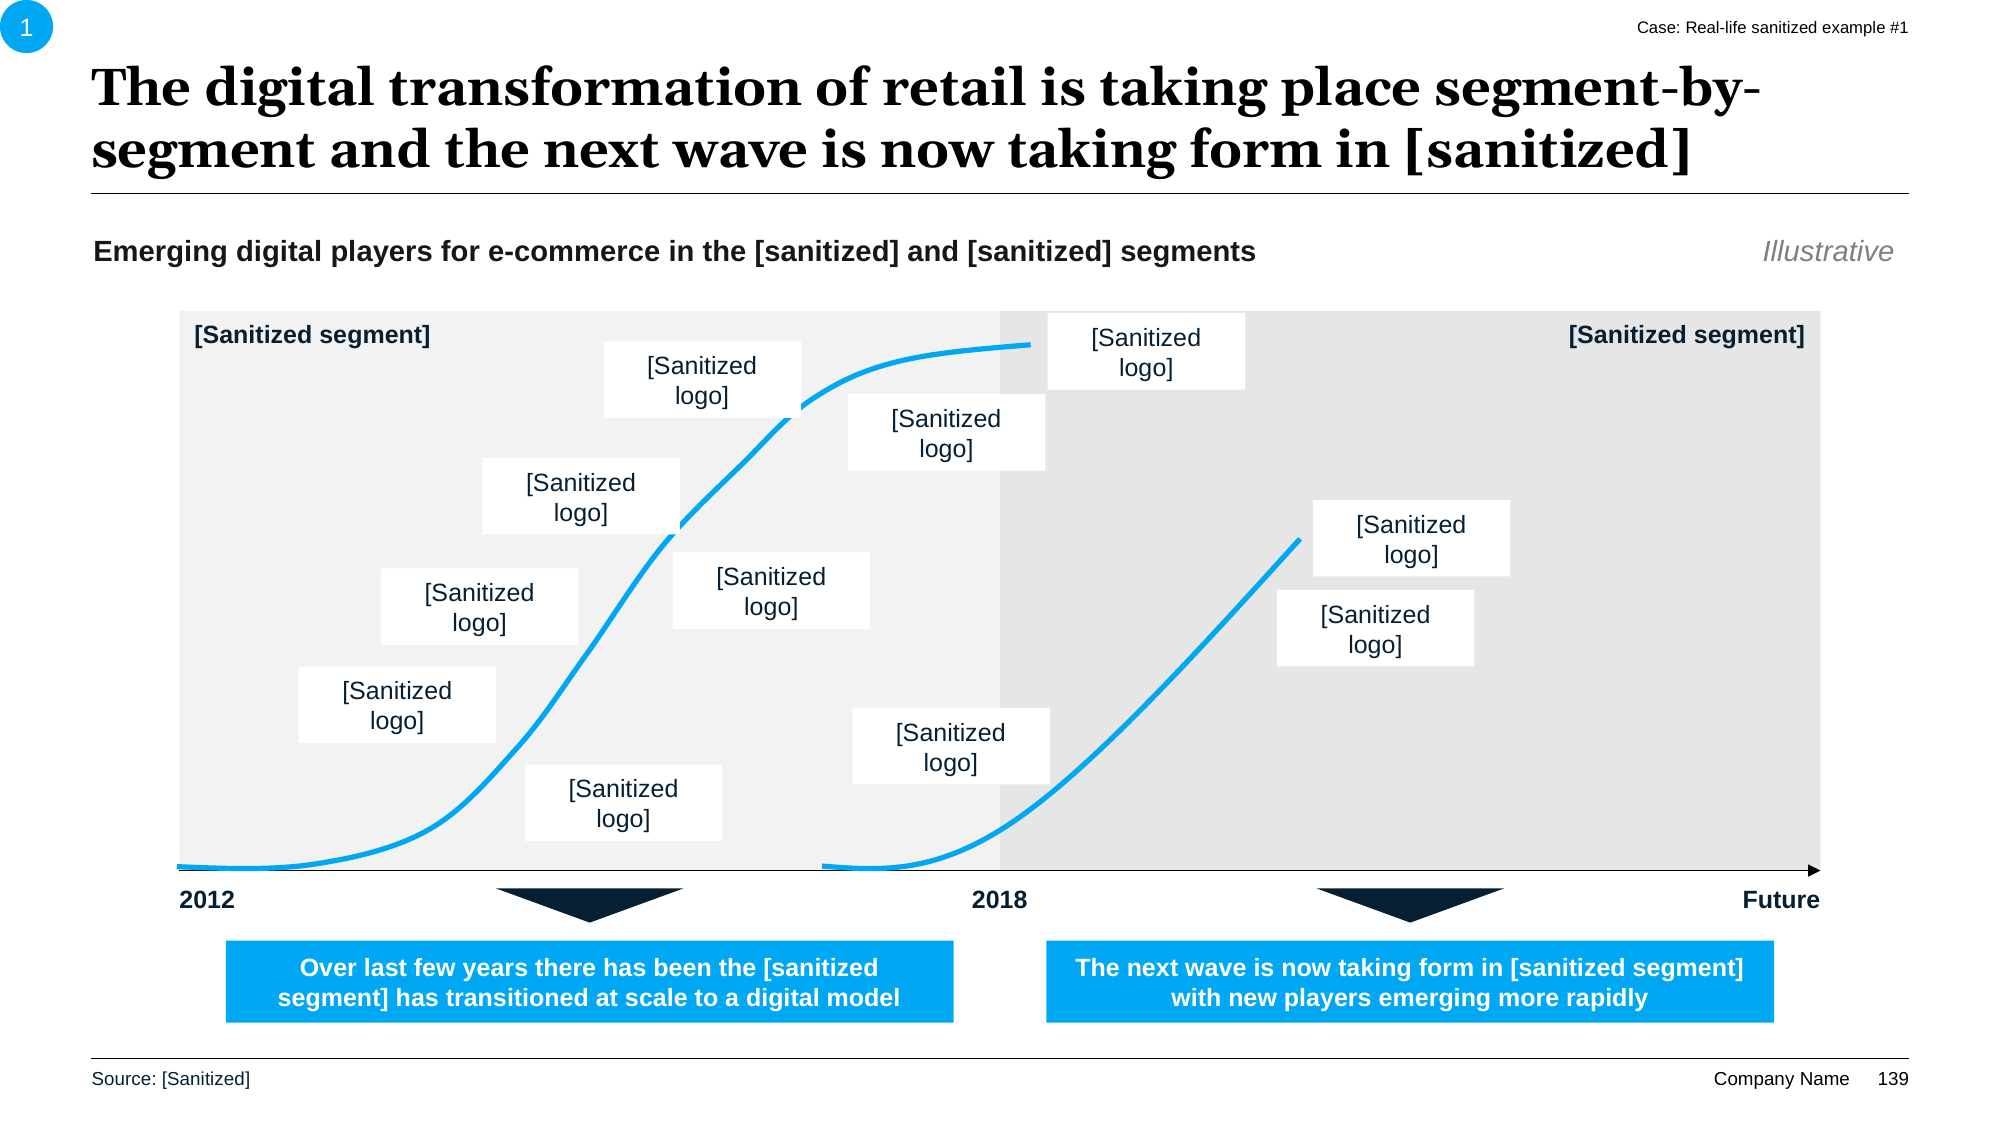

1
Case: Real-life sanitized example #1
# The digital transformation of retail is taking place segment-by-segment and the next wave is now taking form in [sanitized]
Emerging digital players for e-commerce in the [sanitized] and [sanitized] segments
Illustrative
[Sanitized segment]
[Sanitized segment]
[Sanitized logo]
[Sanitized logo]

[Sanitized logo]
[Sanitized logo]
[Sanitized logo]

[Sanitized logo]
[Sanitized logo]
[Sanitized logo]
[Sanitized logo]
[Sanitized logo]
[Sanitized logo]
2012
2018
Future

Over last few years there has been the [sanitized segment] has transitioned at scale to a digital model
The next wave is now taking form in [sanitized segment] with new players emerging more rapidly
Source: [Sanitized]